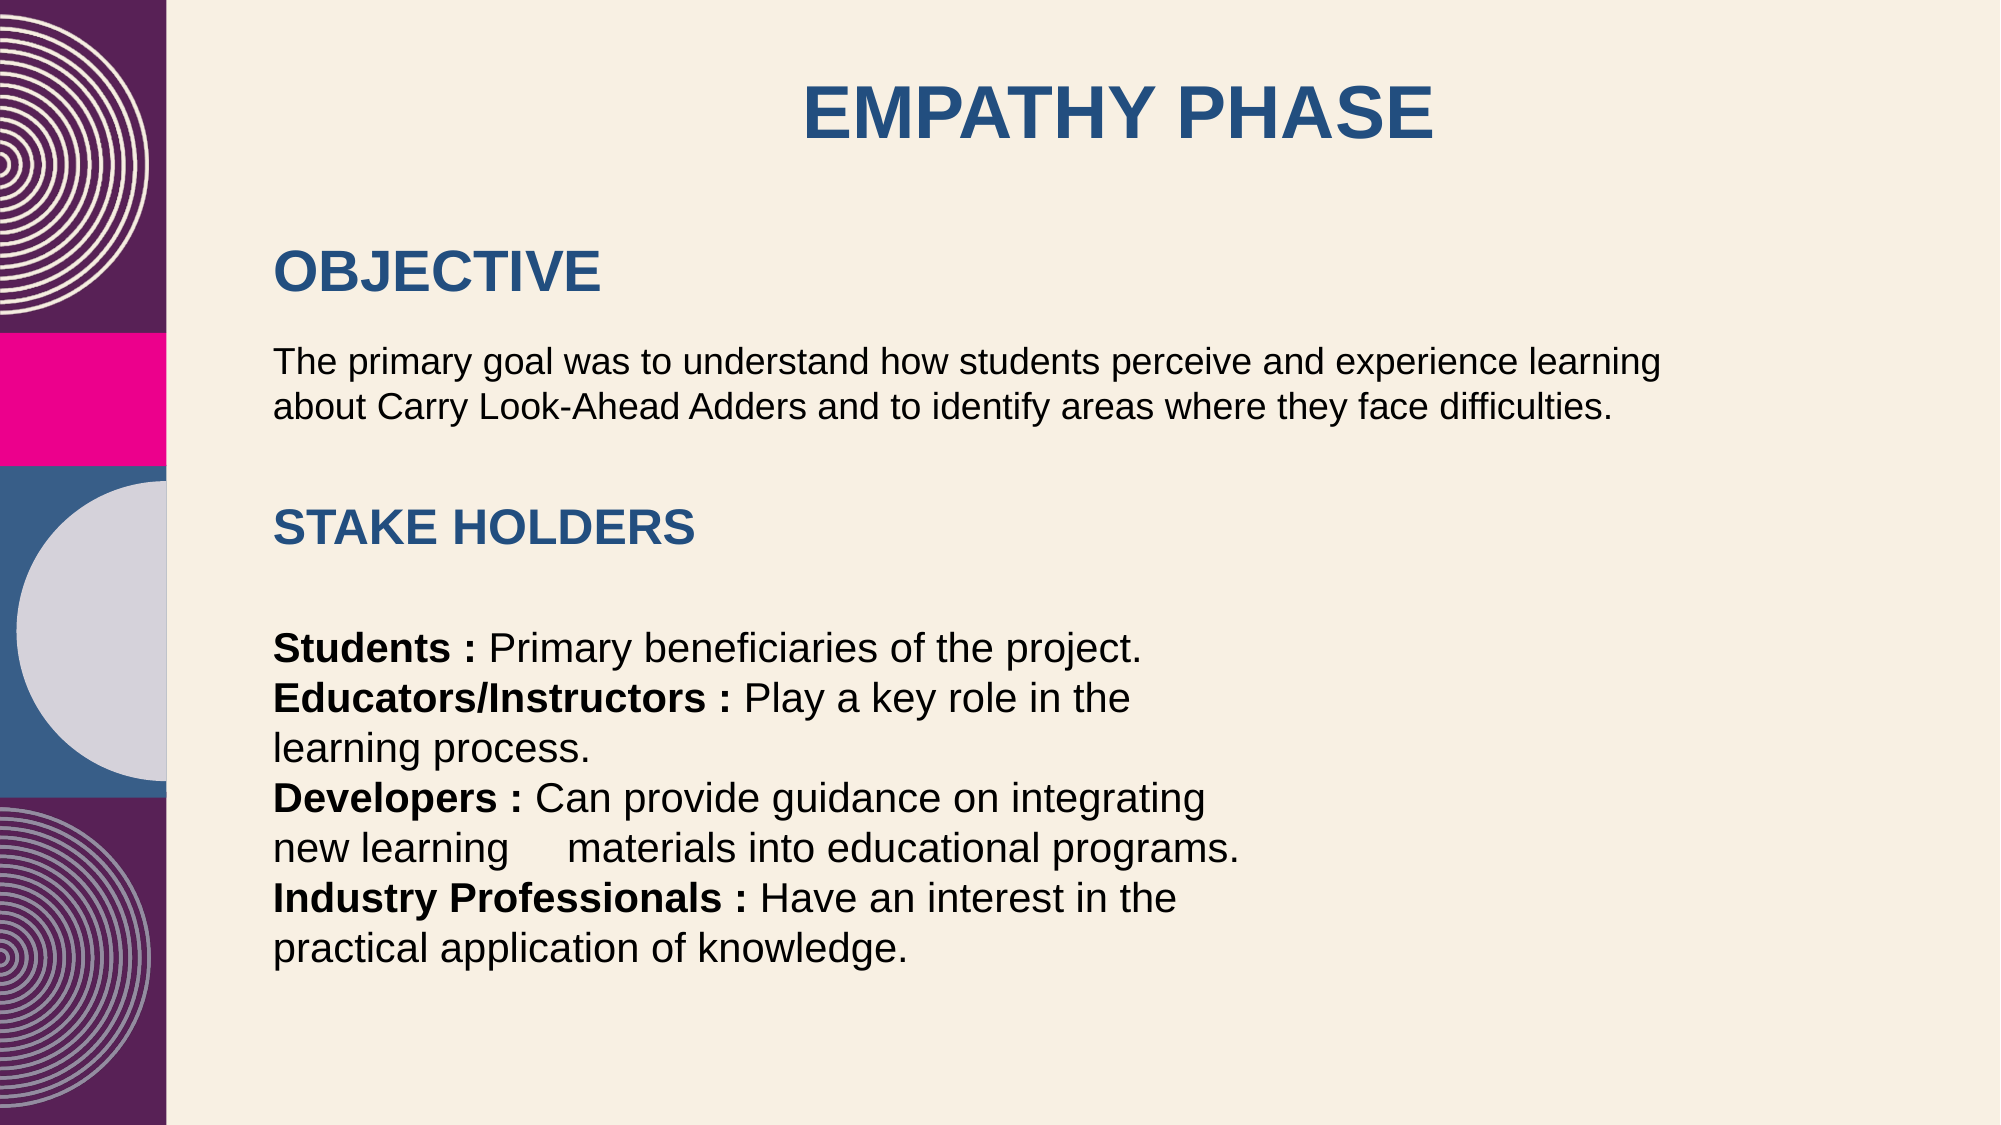

EMPATHY PHASE
# Objective
The primary goal was to understand how students perceive and experience learning about Carry Look-Ahead Adders and to identify areas where they face difficulties.
STAKE HOLDERS
Students : Primary beneficiaries of the project.
Educators/Instructors : Play a key role in the learning process.
Developers : Can provide guidance on integrating new learning     materials into educational programs.
Industry Professionals : Have an interest in the practical application of knowledge.
3